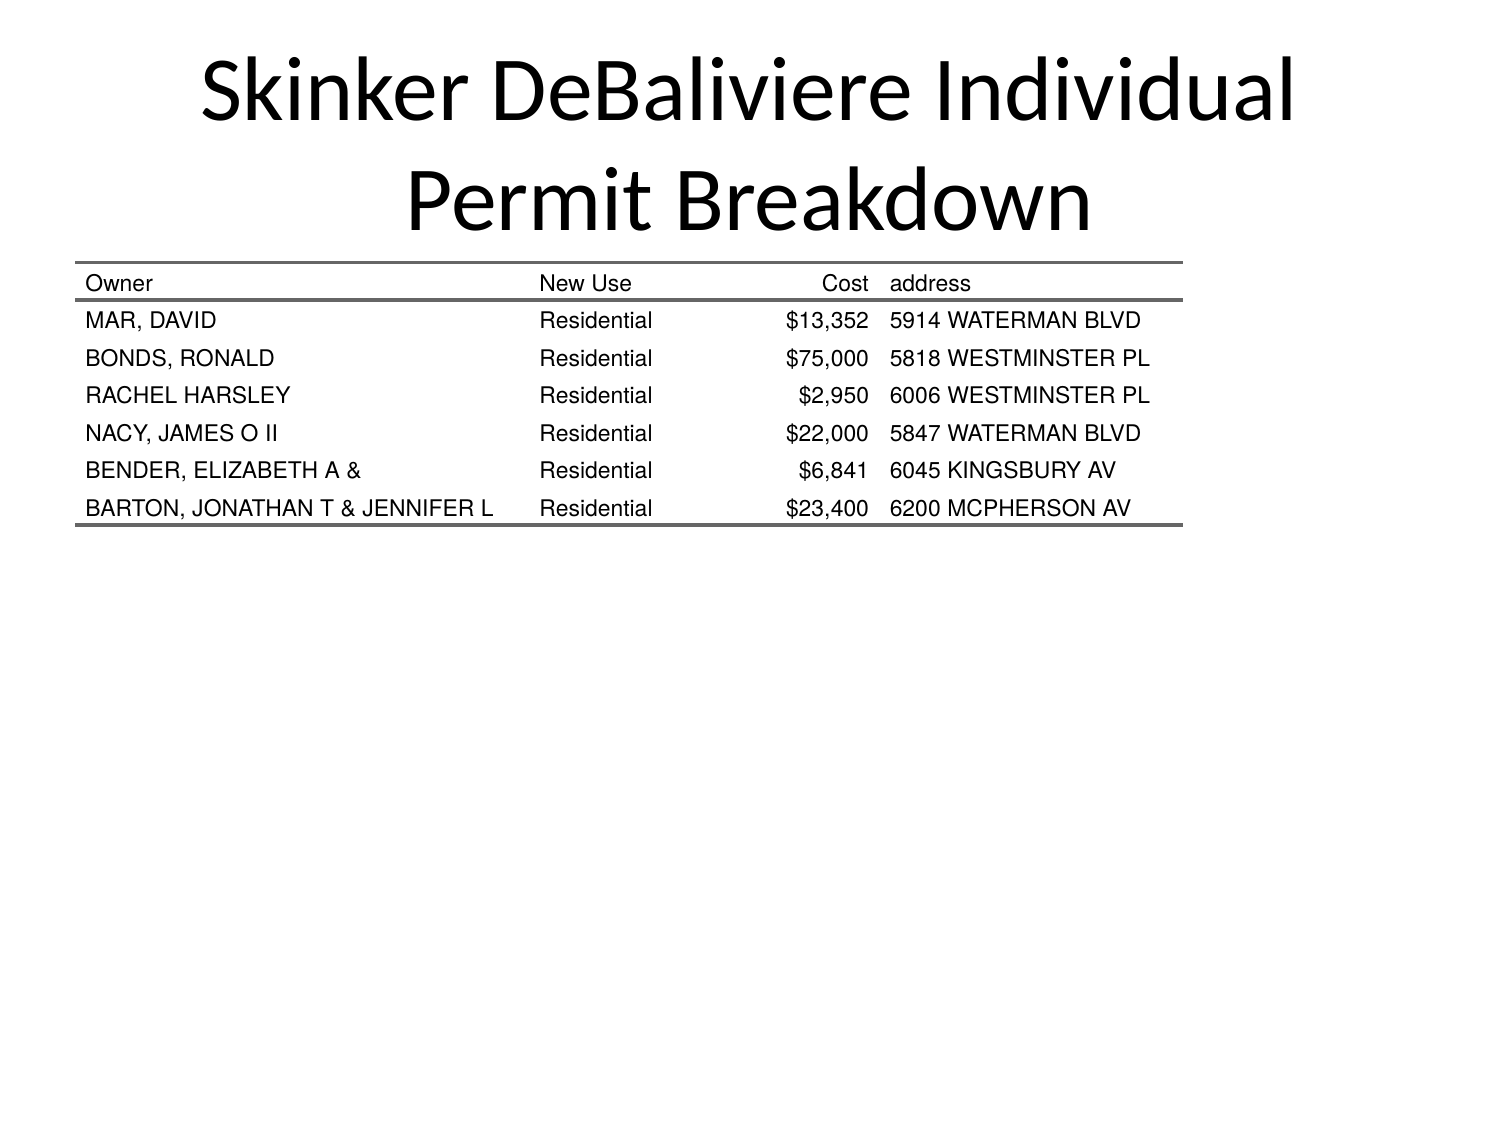

# Skinker DeBaliviere Individual Permit Breakdown
| Owner | New Use | Cost | address |
| --- | --- | --- | --- |
| MAR, DAVID | Residential | $13,352 | 5914 WATERMAN BLVD |
| BONDS, RONALD | Residential | $75,000 | 5818 WESTMINSTER PL |
| RACHEL HARSLEY | Residential | $2,950 | 6006 WESTMINSTER PL |
| NACY, JAMES O II | Residential | $22,000 | 5847 WATERMAN BLVD |
| BENDER, ELIZABETH A & | Residential | $6,841 | 6045 KINGSBURY AV |
| BARTON, JONATHAN T & JENNIFER L | Residential | $23,400 | 6200 MCPHERSON AV |